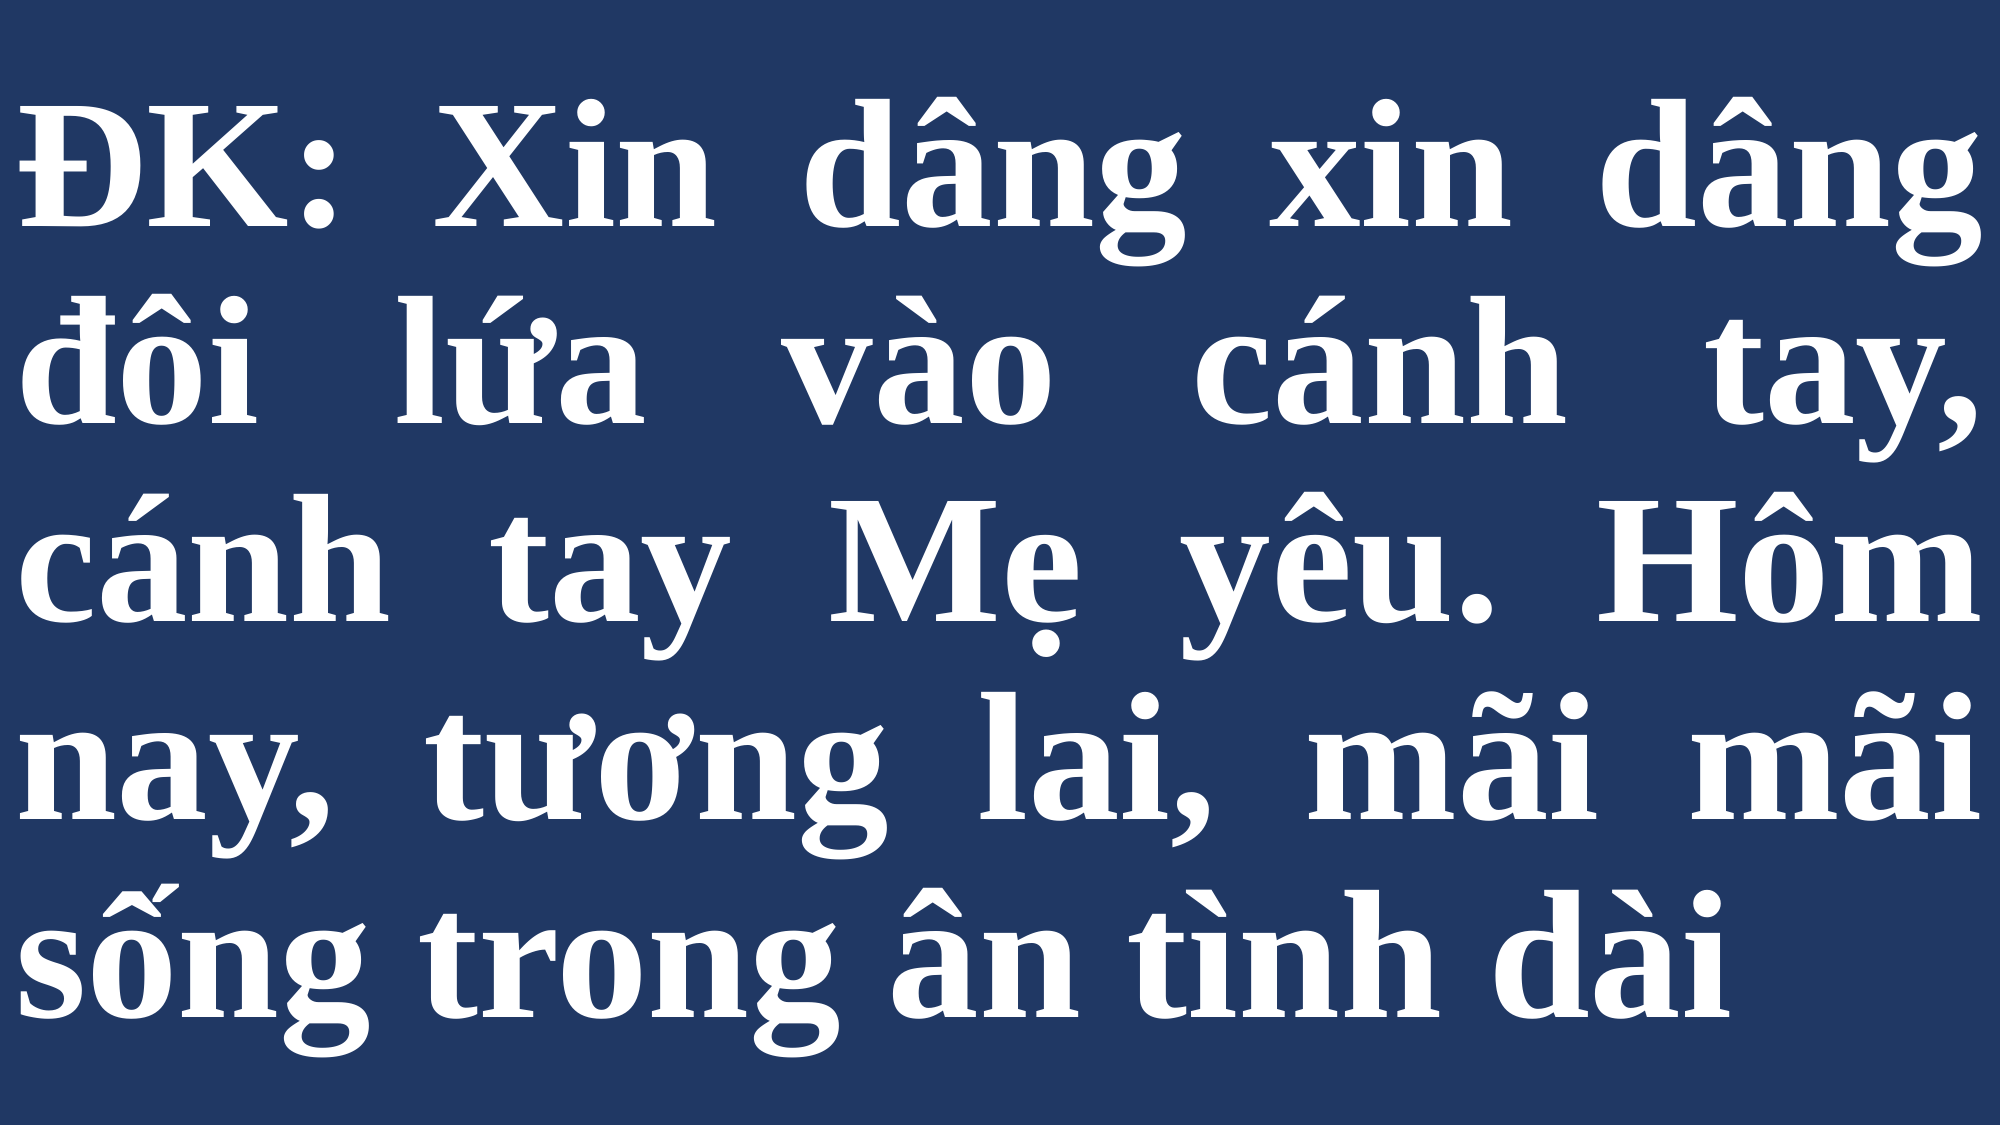

# ĐK: Xin dâng xin dâng đôi lứa vào cánh tay, cánh tay Mẹ yêu. Hôm nay, tương lai, mãi mãi sống trong ân tình dài